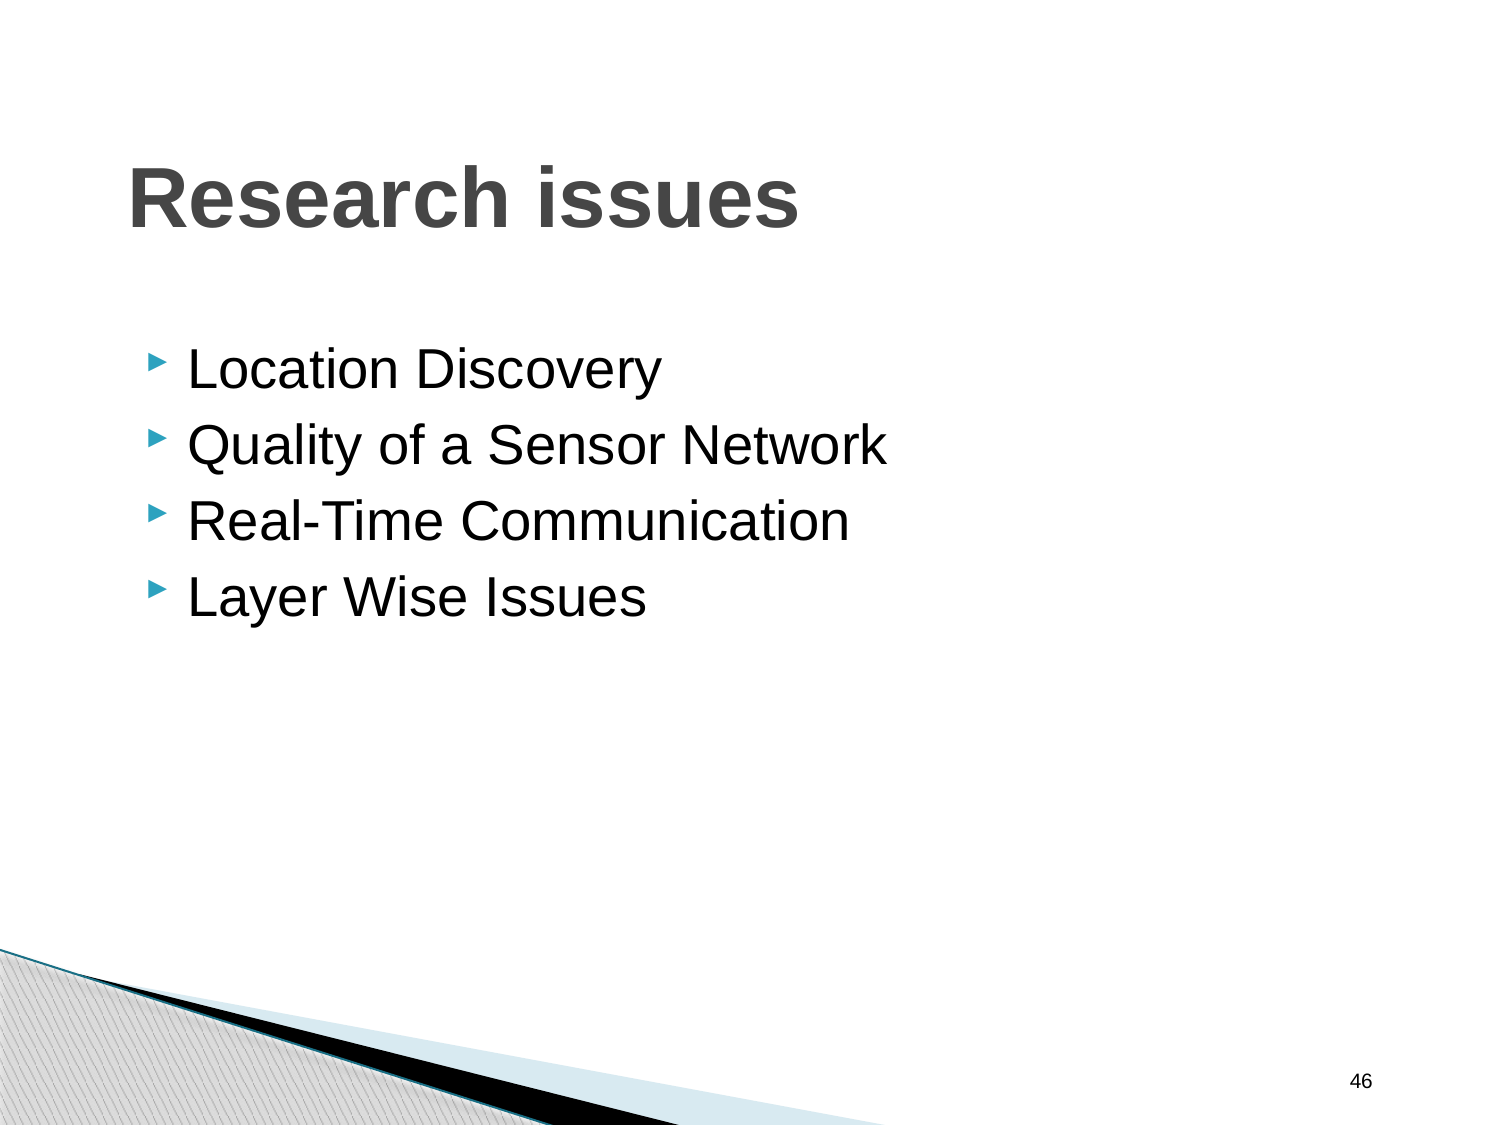

# Research issues
Location Discovery
Quality of a Sensor Network
Real-Time Communication
Layer Wise Issues

46